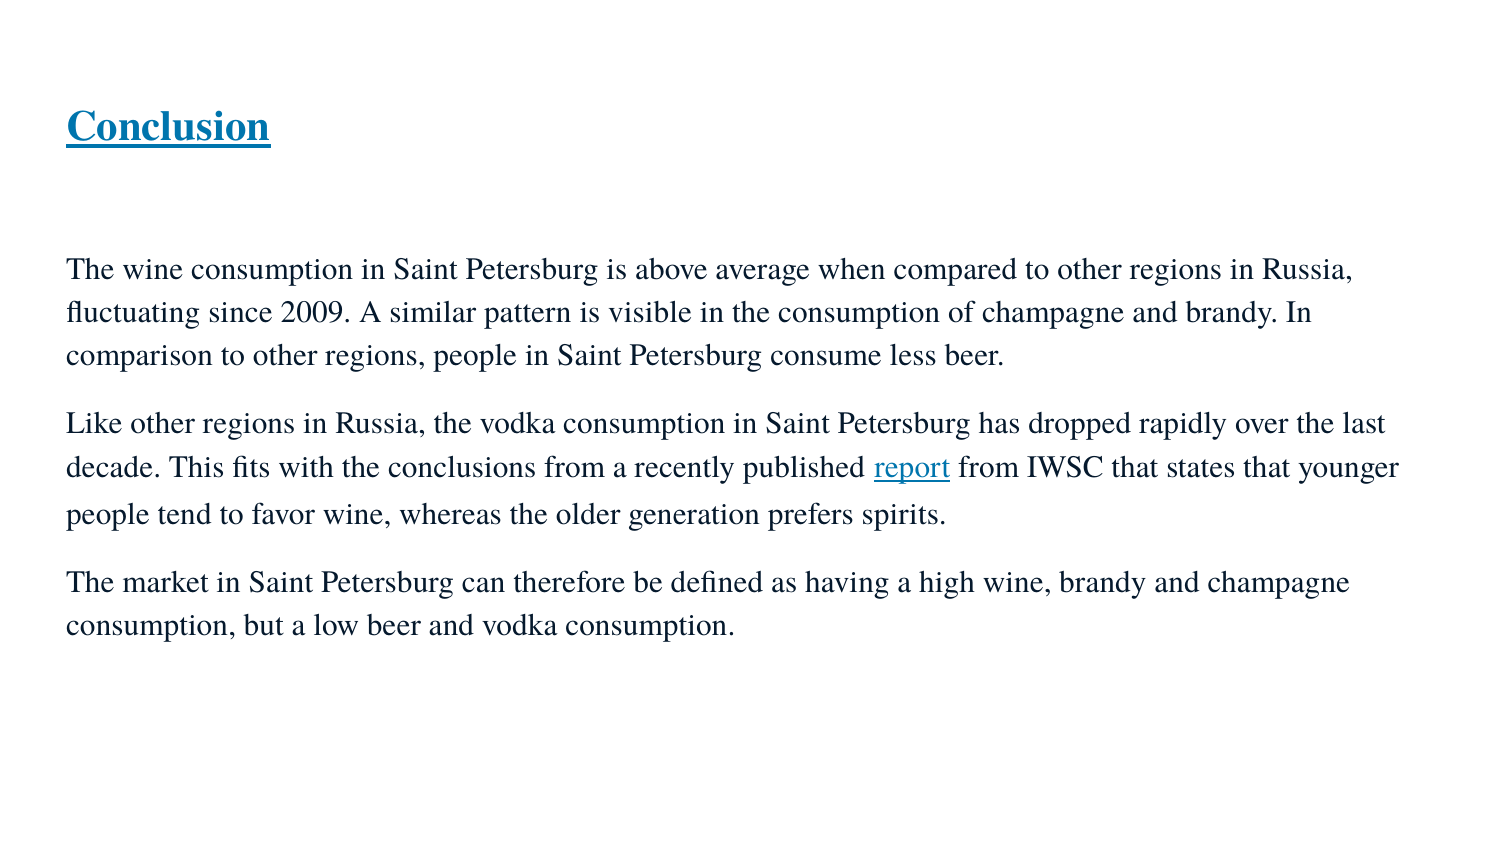

# Conclusion

The wine consumption in Saint Petersburg is above average when compared to other regions in Russia, fluctuating since 2009. A similar pattern is visible in the consumption of champagne and brandy. In comparison to other regions, people in Saint Petersburg consume less beer.
Like other regions in Russia, the vodka consumption in Saint Petersburg has dropped rapidly over the last decade. This fits with the conclusions from a recently published report from IWSC that states that younger people tend to favor wine, whereas the older generation prefers spirits.
The market in Saint Petersburg can therefore be defined as having a high wine, brandy and champagne consumption, but a low beer and vodka consumption.